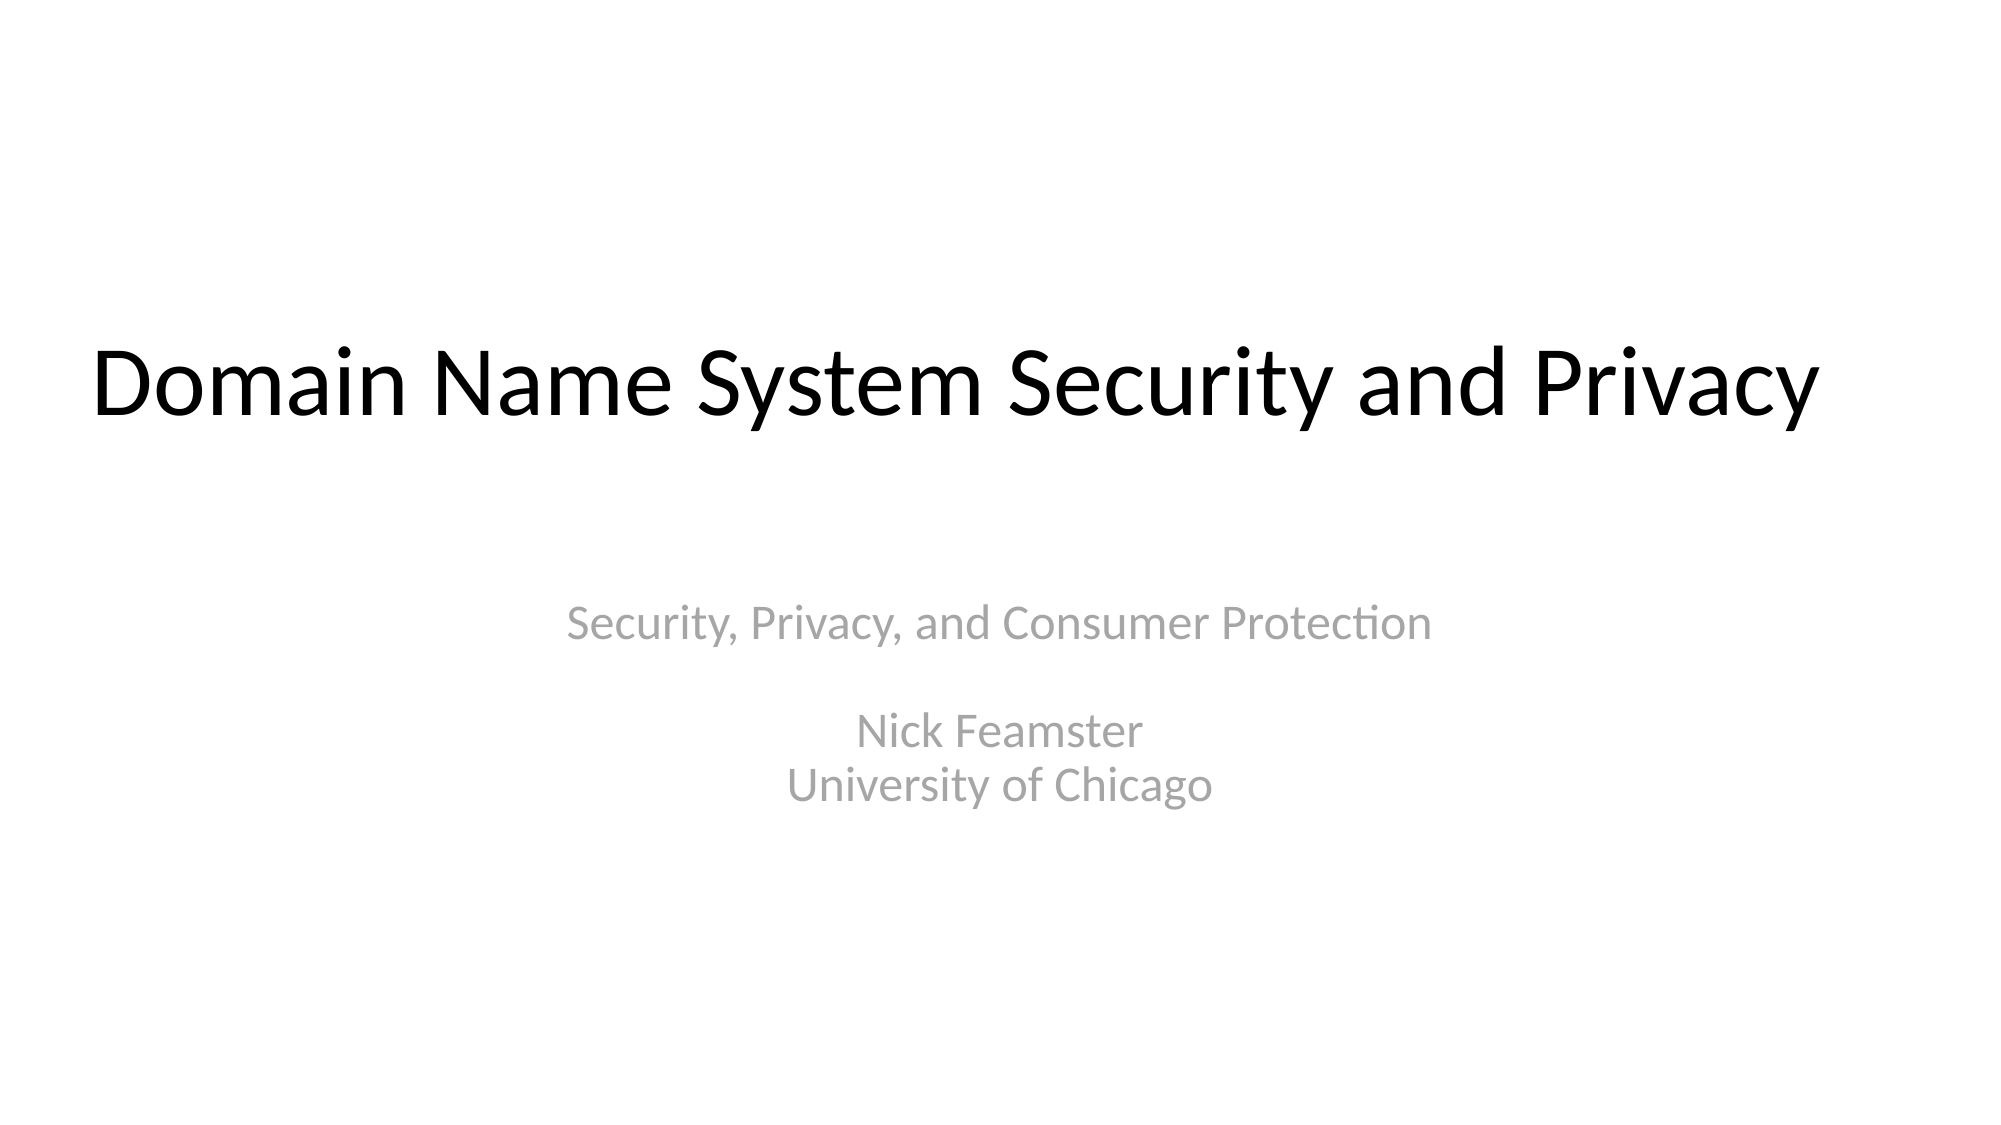

# Domain Name System Security and Privacy
Security, Privacy, and Consumer Protection
Nick Feamster
University of Chicago